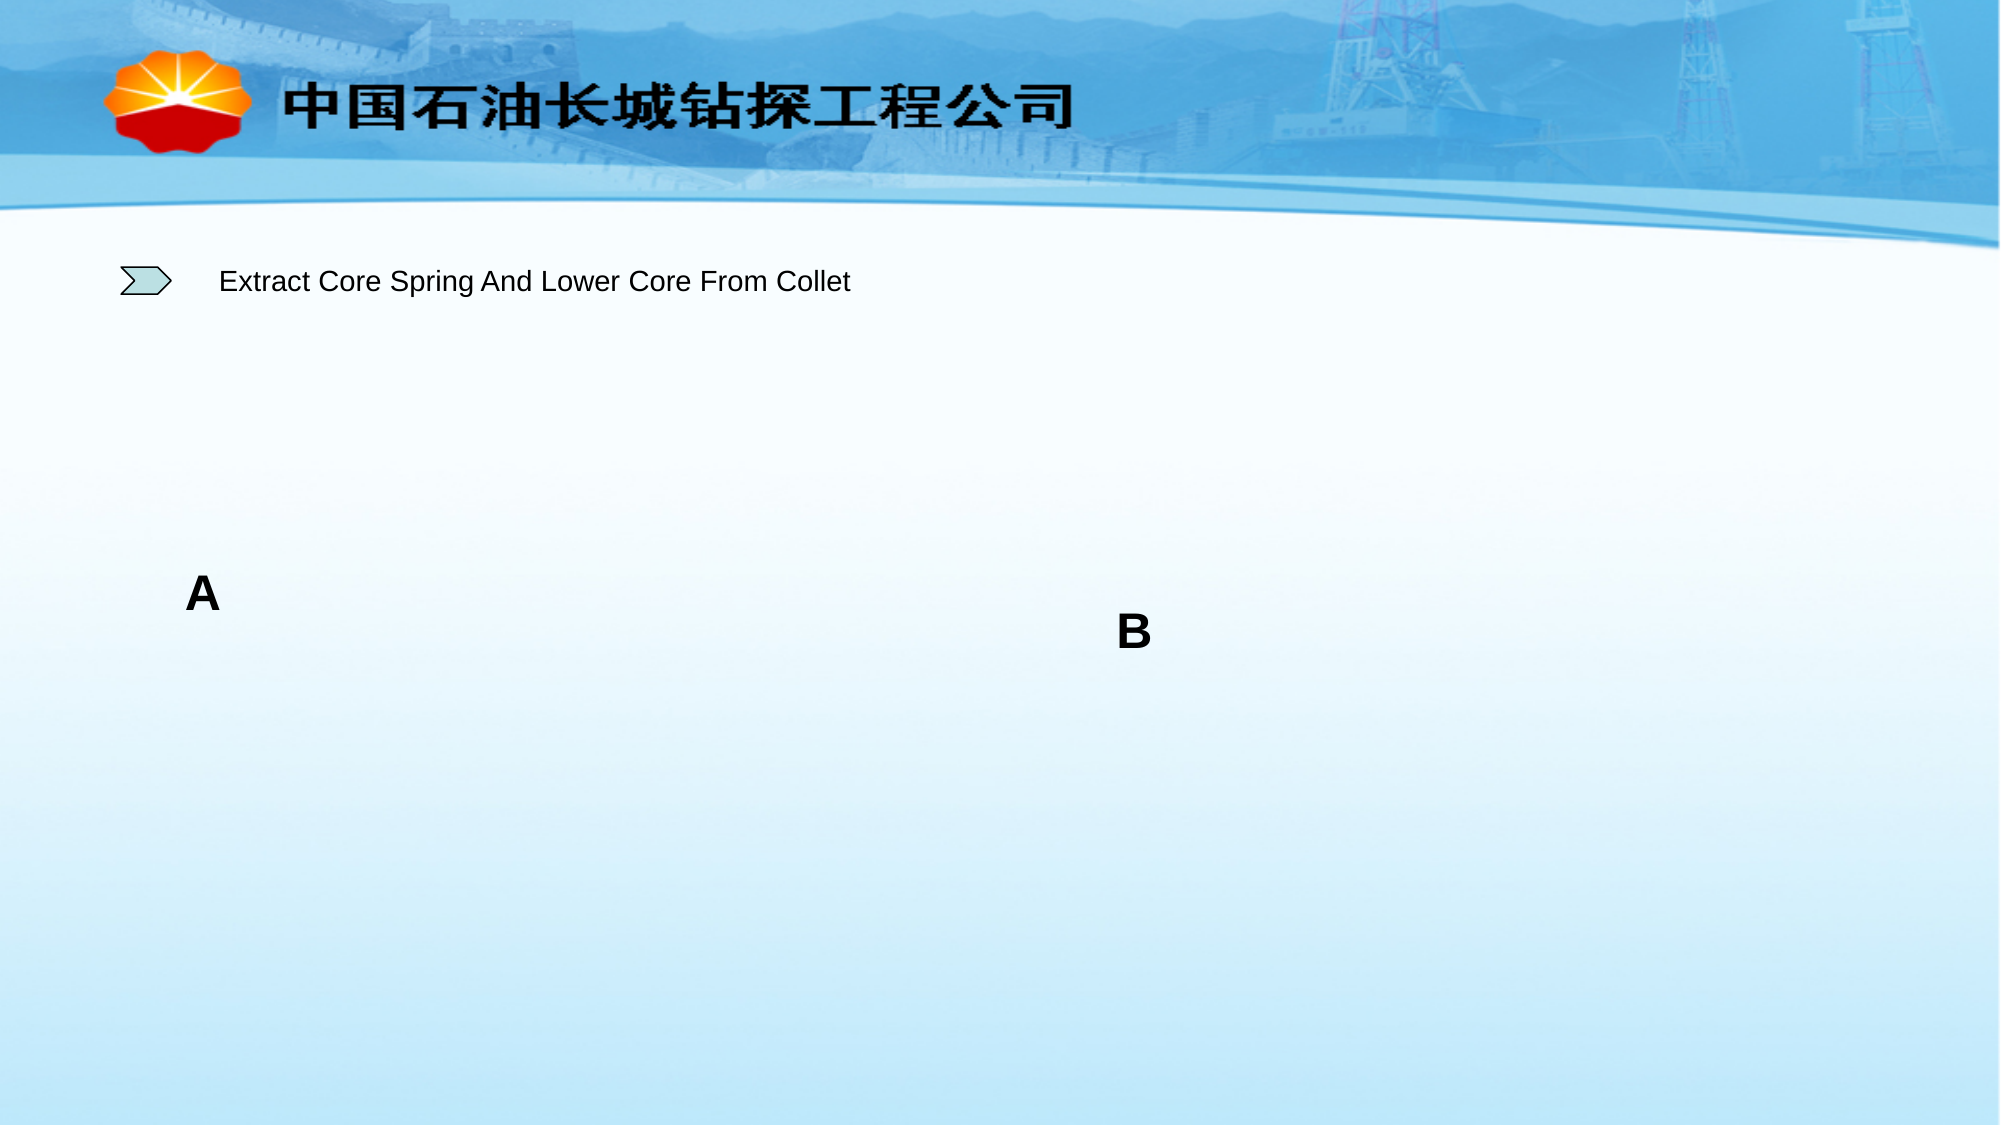

Extract Core Spring And Lower Core From Collet

A
B